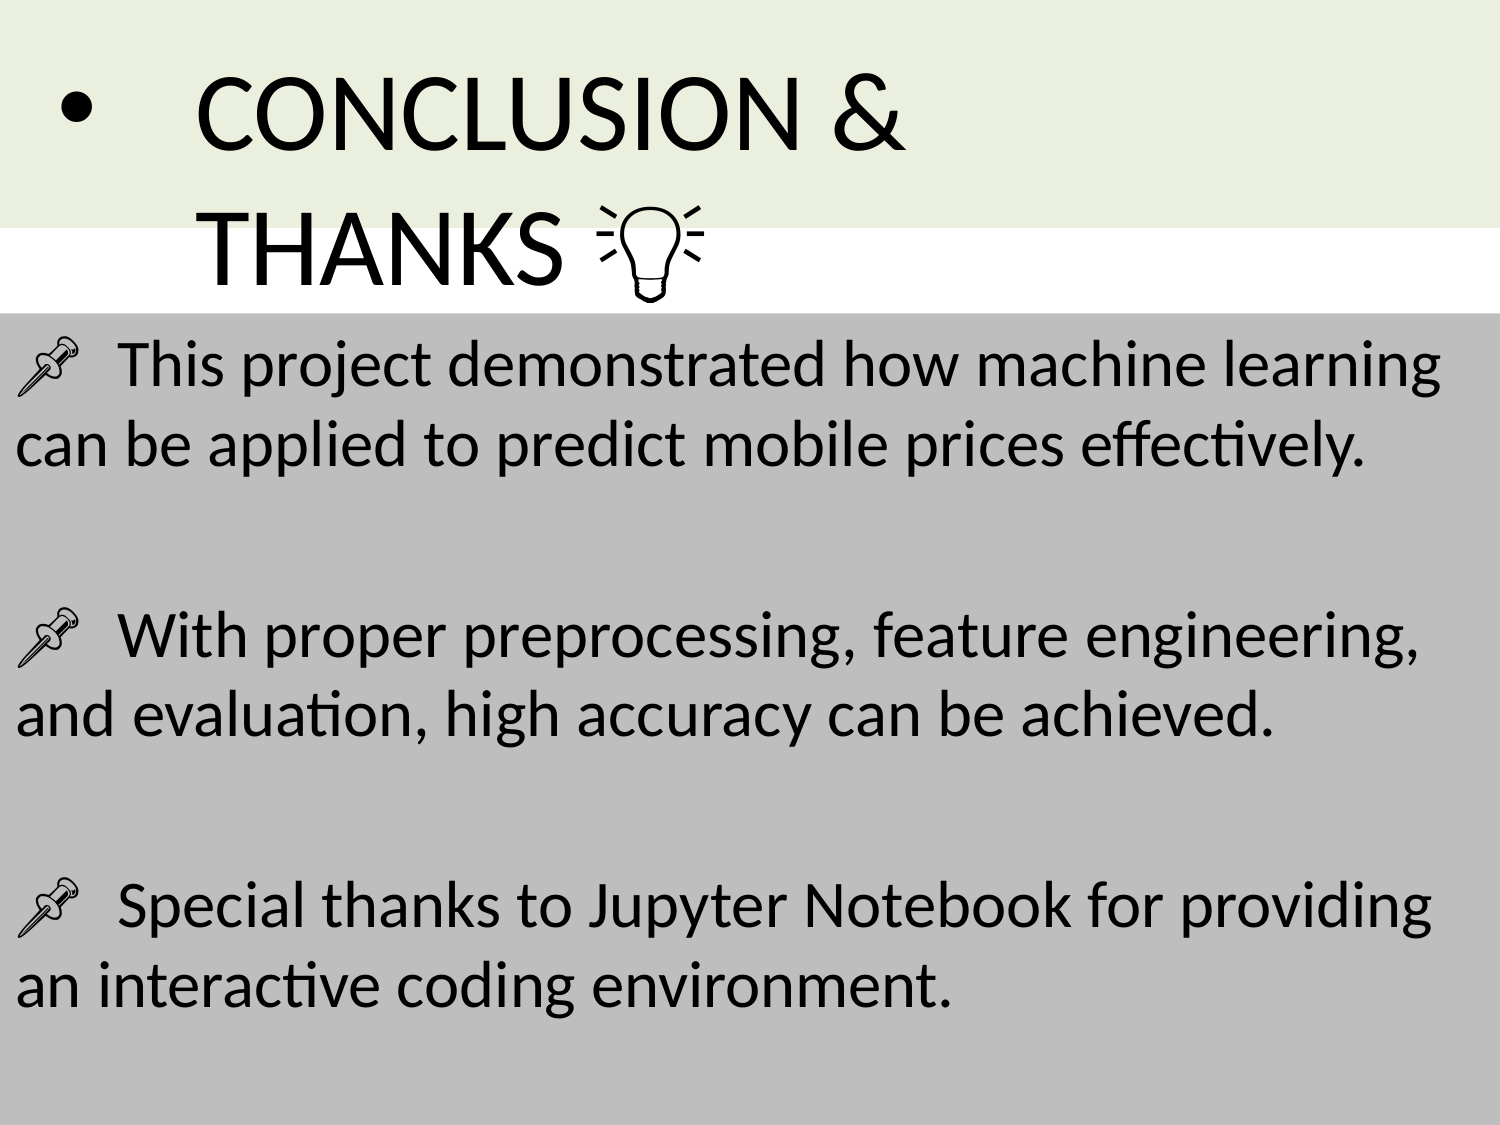

CONCLUSION & THANKS 💡

📌	This project demonstrated how machine learning can be applied to predict mobile prices effectively.

📌	With proper preprocessing, feature engineering, and evaluation, high accuracy can be achieved.

📌	Special thanks to Jupyter Notebook for providing an interactive coding environment.